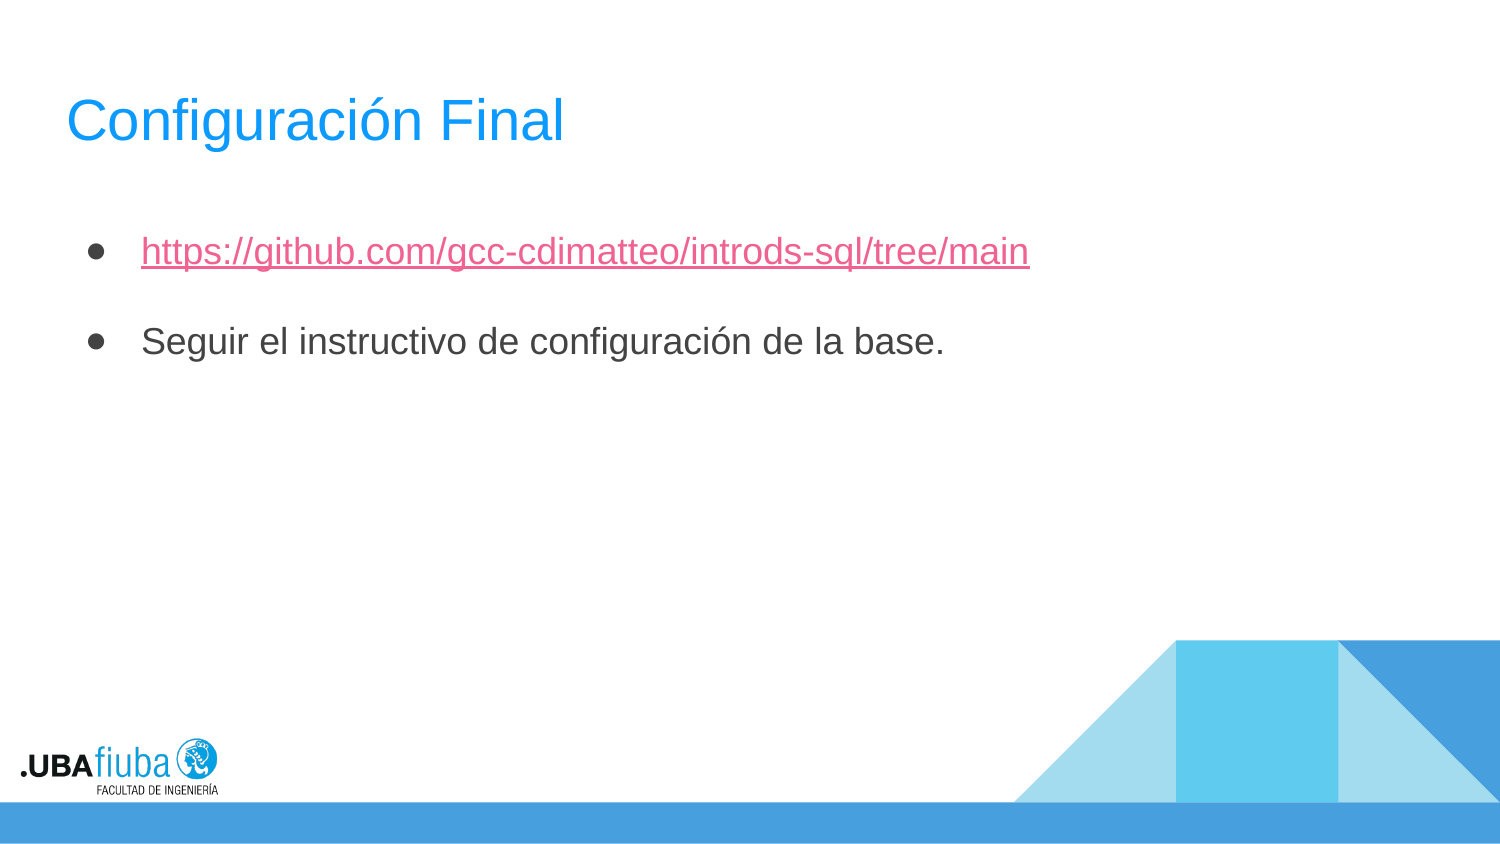

# Configuración Final
https://github.com/gcc-cdimatteo/introds-sql/tree/main
Seguir el instructivo de configuración de la base.